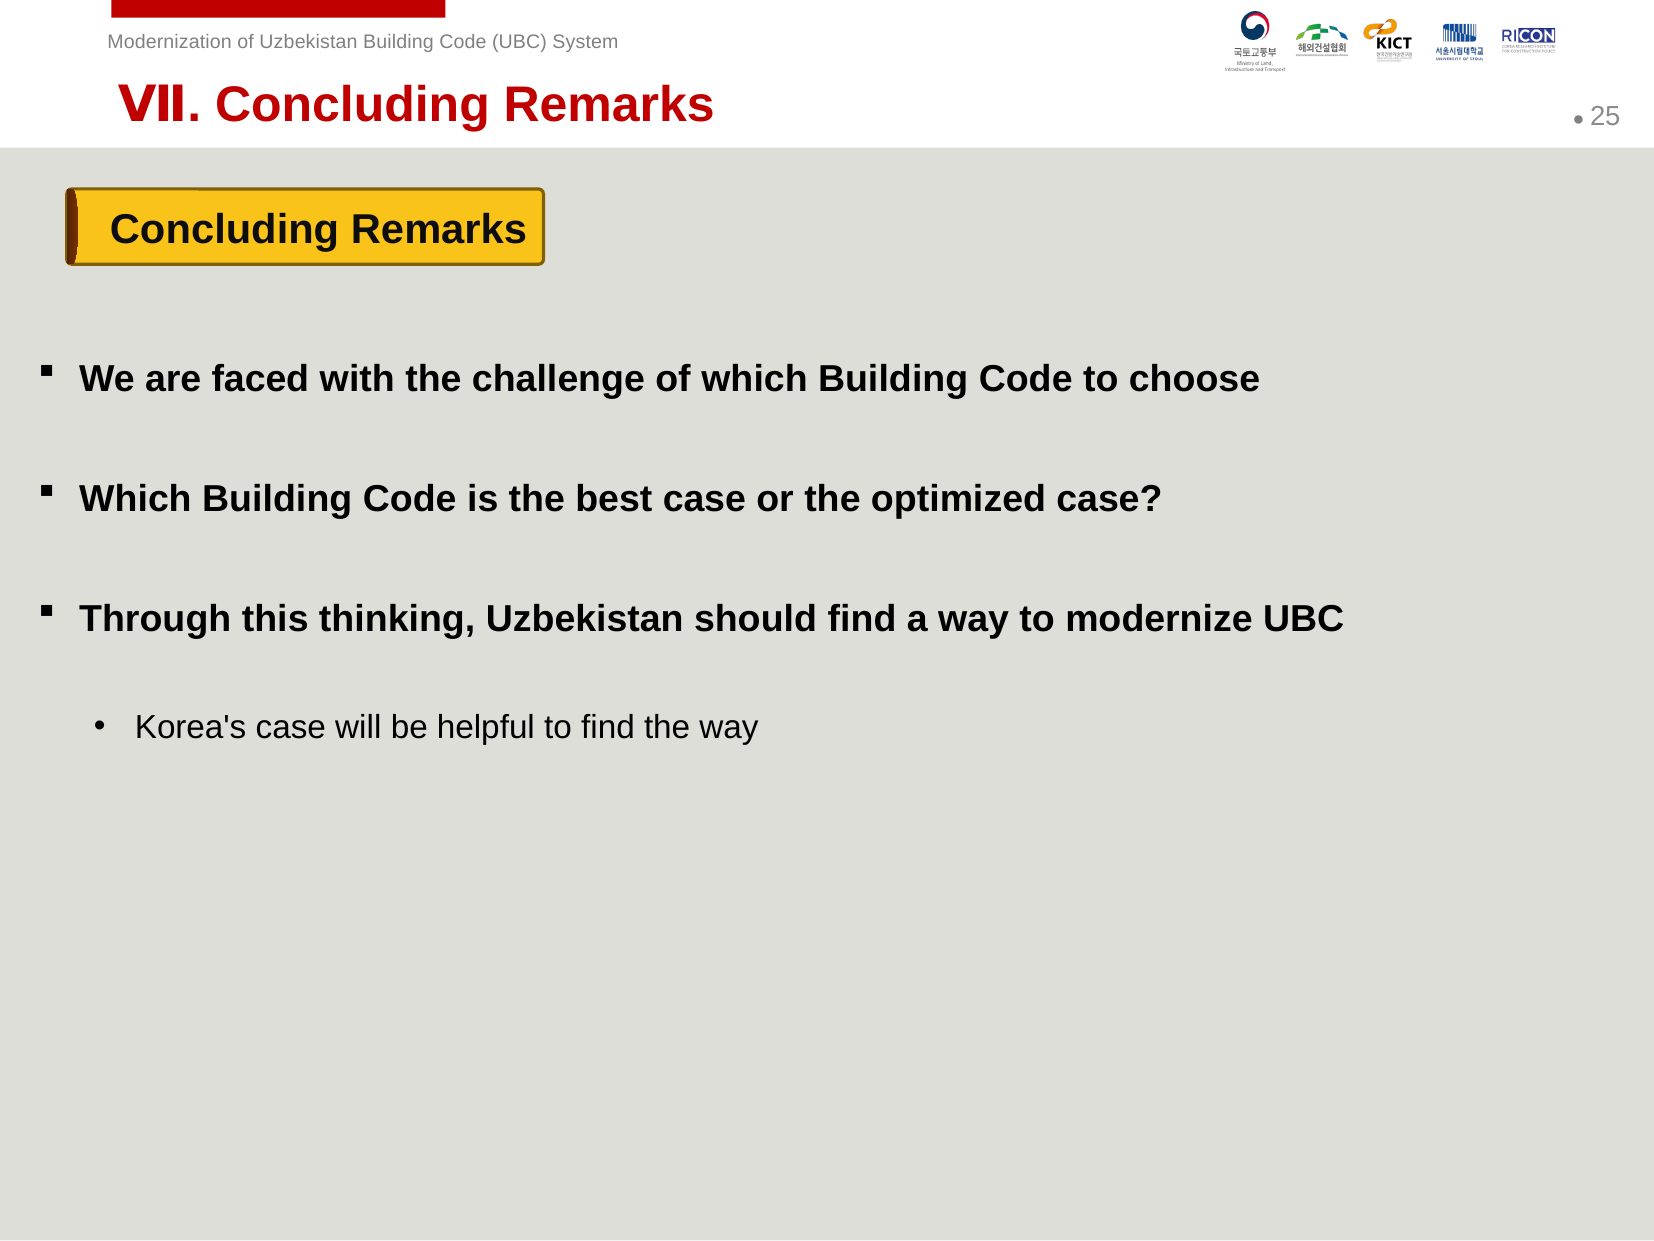

Ⅶ. Concluding Remarks
Concluding Remarks

We are faced with the challenge of which Building Code to choose
Which Building Code is the best case or the optimized case?
Through this thinking, Uzbekistan should find a way to modernize UBC
Korea's case will be helpful to find the way